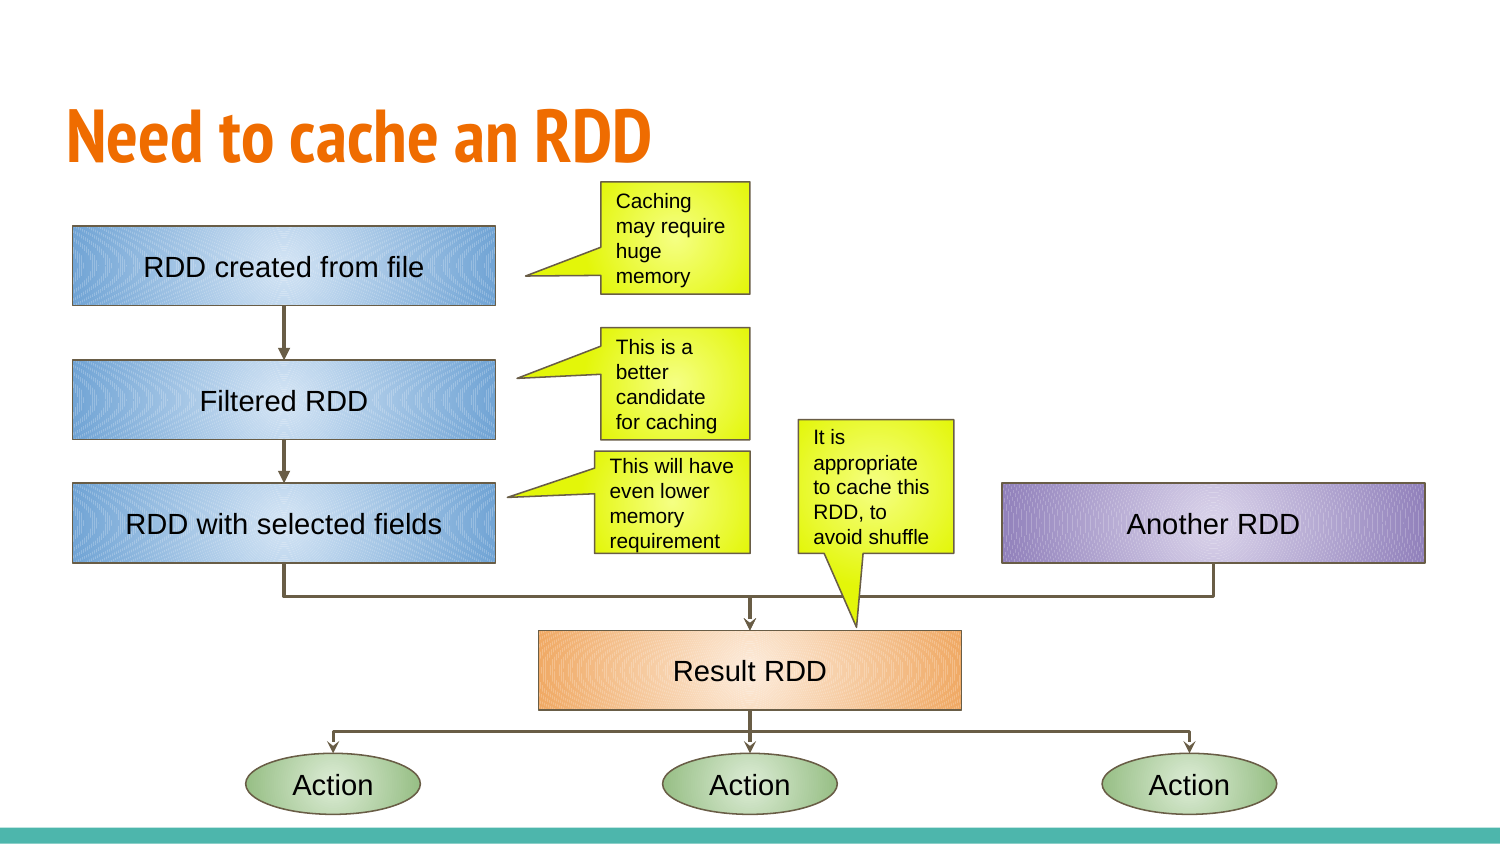

# Need to cache an RDD
Caching may require huge memory
RDD created from file
This is a better candidate for caching
Filtered RDD
It is appropriate to cache this RDD, to avoid shuffle
This will have even lower memory requirement
RDD with selected fields
Another RDD
Result RDD
Action
Action
Action